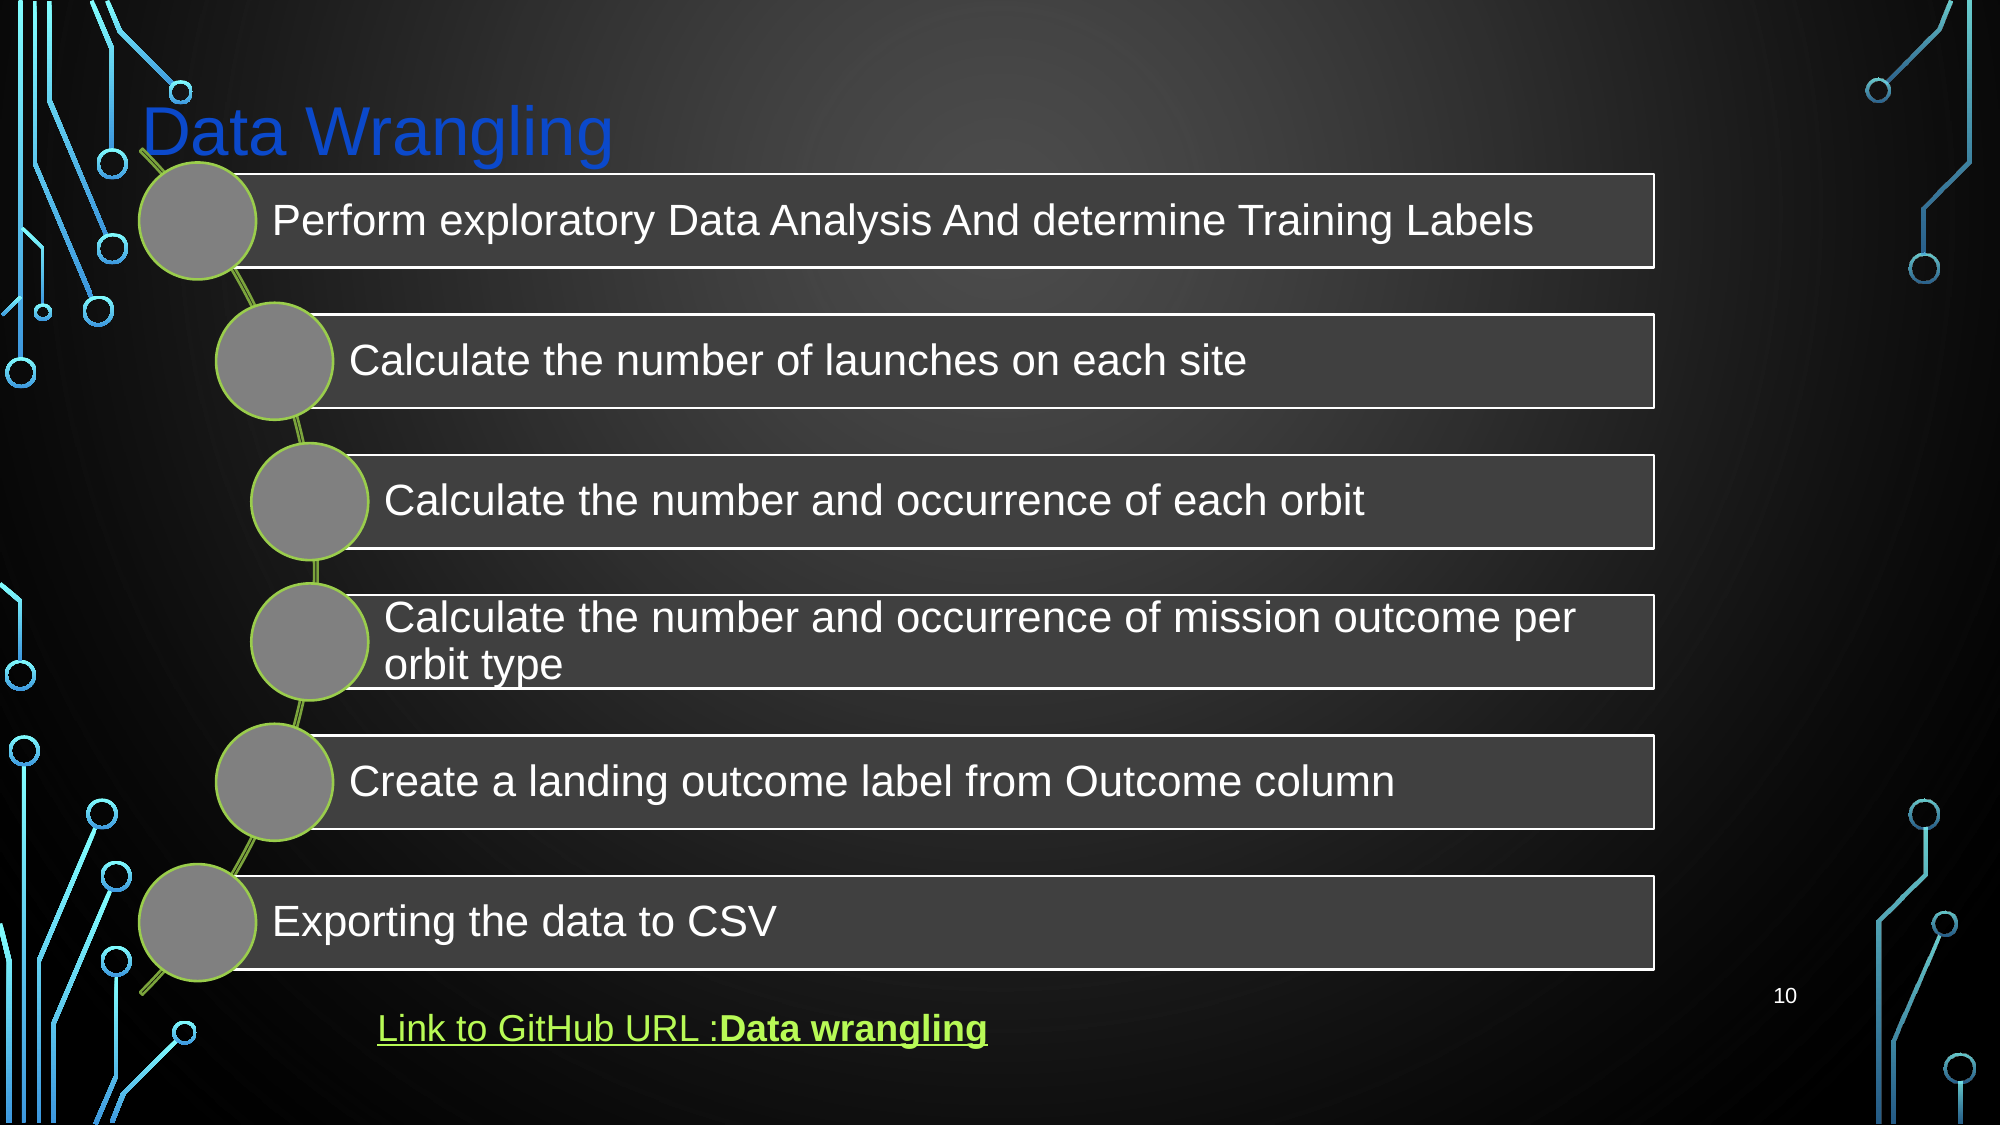

Data Wrangling
Perform exploratory Data Analysis And determine Training Labels
Calculate the number of launches on each site
Calculate the number and occurrence of each orbit
Calculate the number and occurrence of mission outcome per orbit type
Create a landing outcome label from Outcome column
Exporting the data to CSV
10
Link to GitHub URL :Data wrangling